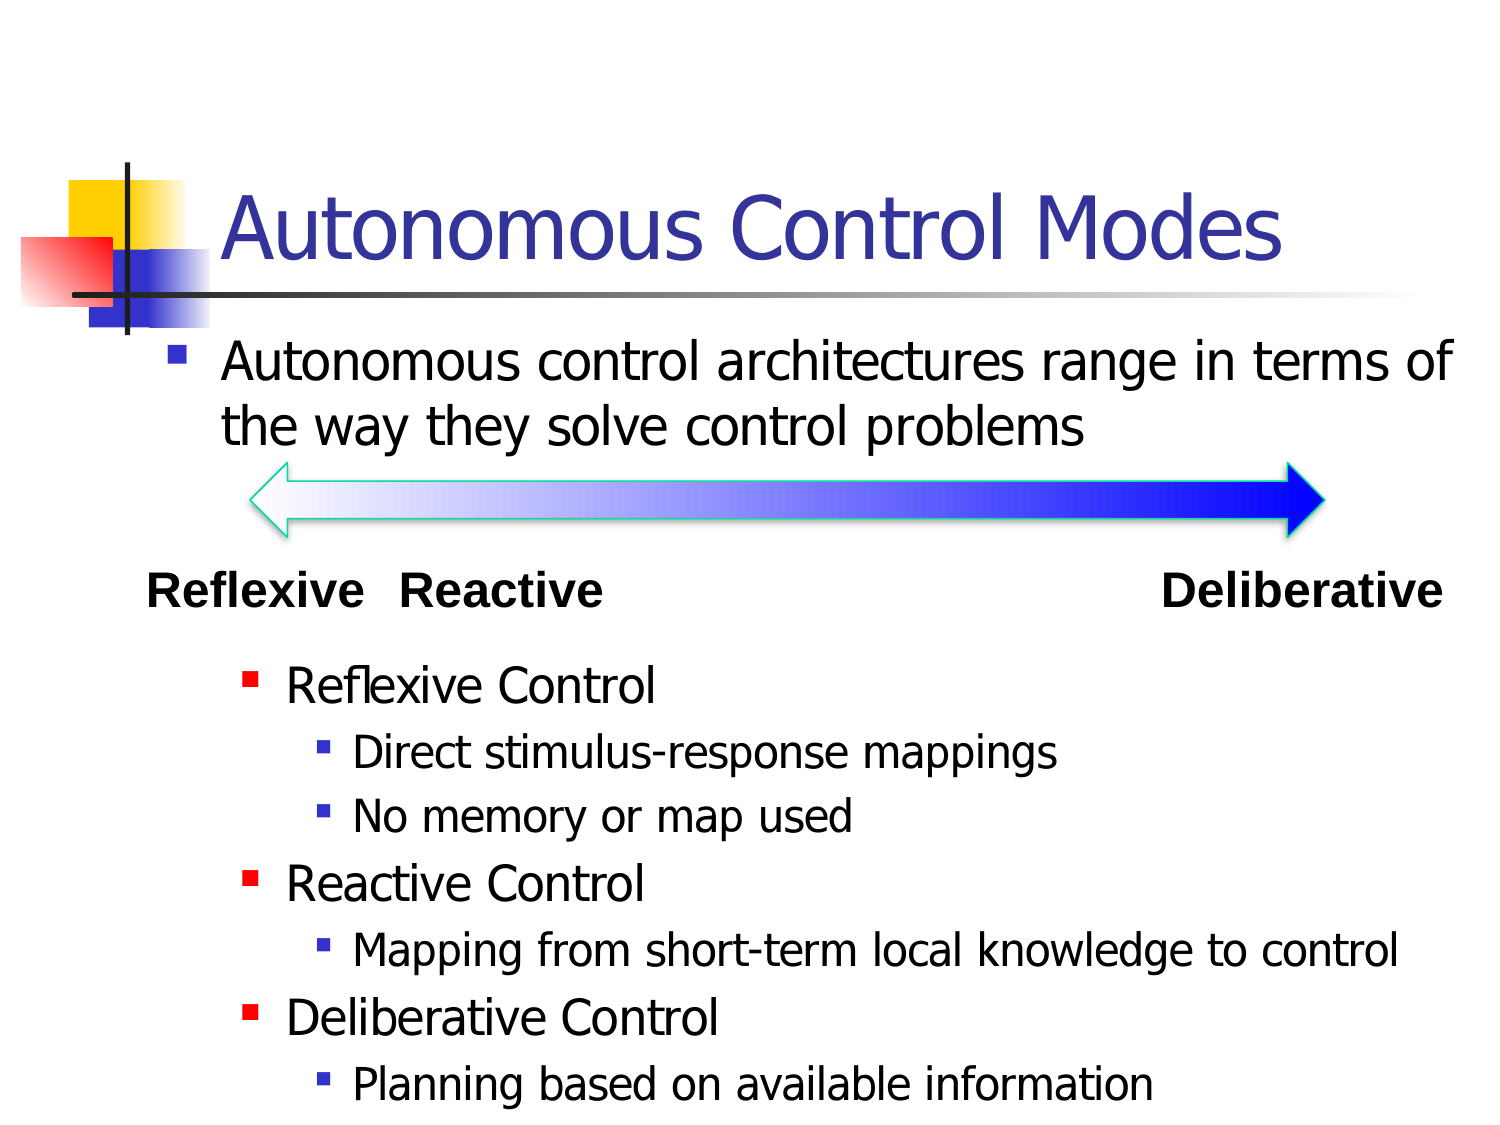

# Autonomous Control Modes
Autonomous control architectures range in terms of the way they solve control problems

Reflexive Control
Direct stimulus-response mappings
No memory or map used
Reactive Control
Mapping from short-term local knowledge to control
Deliberative Control
Planning based on available information

Reflexive
Reactive
Deliberative